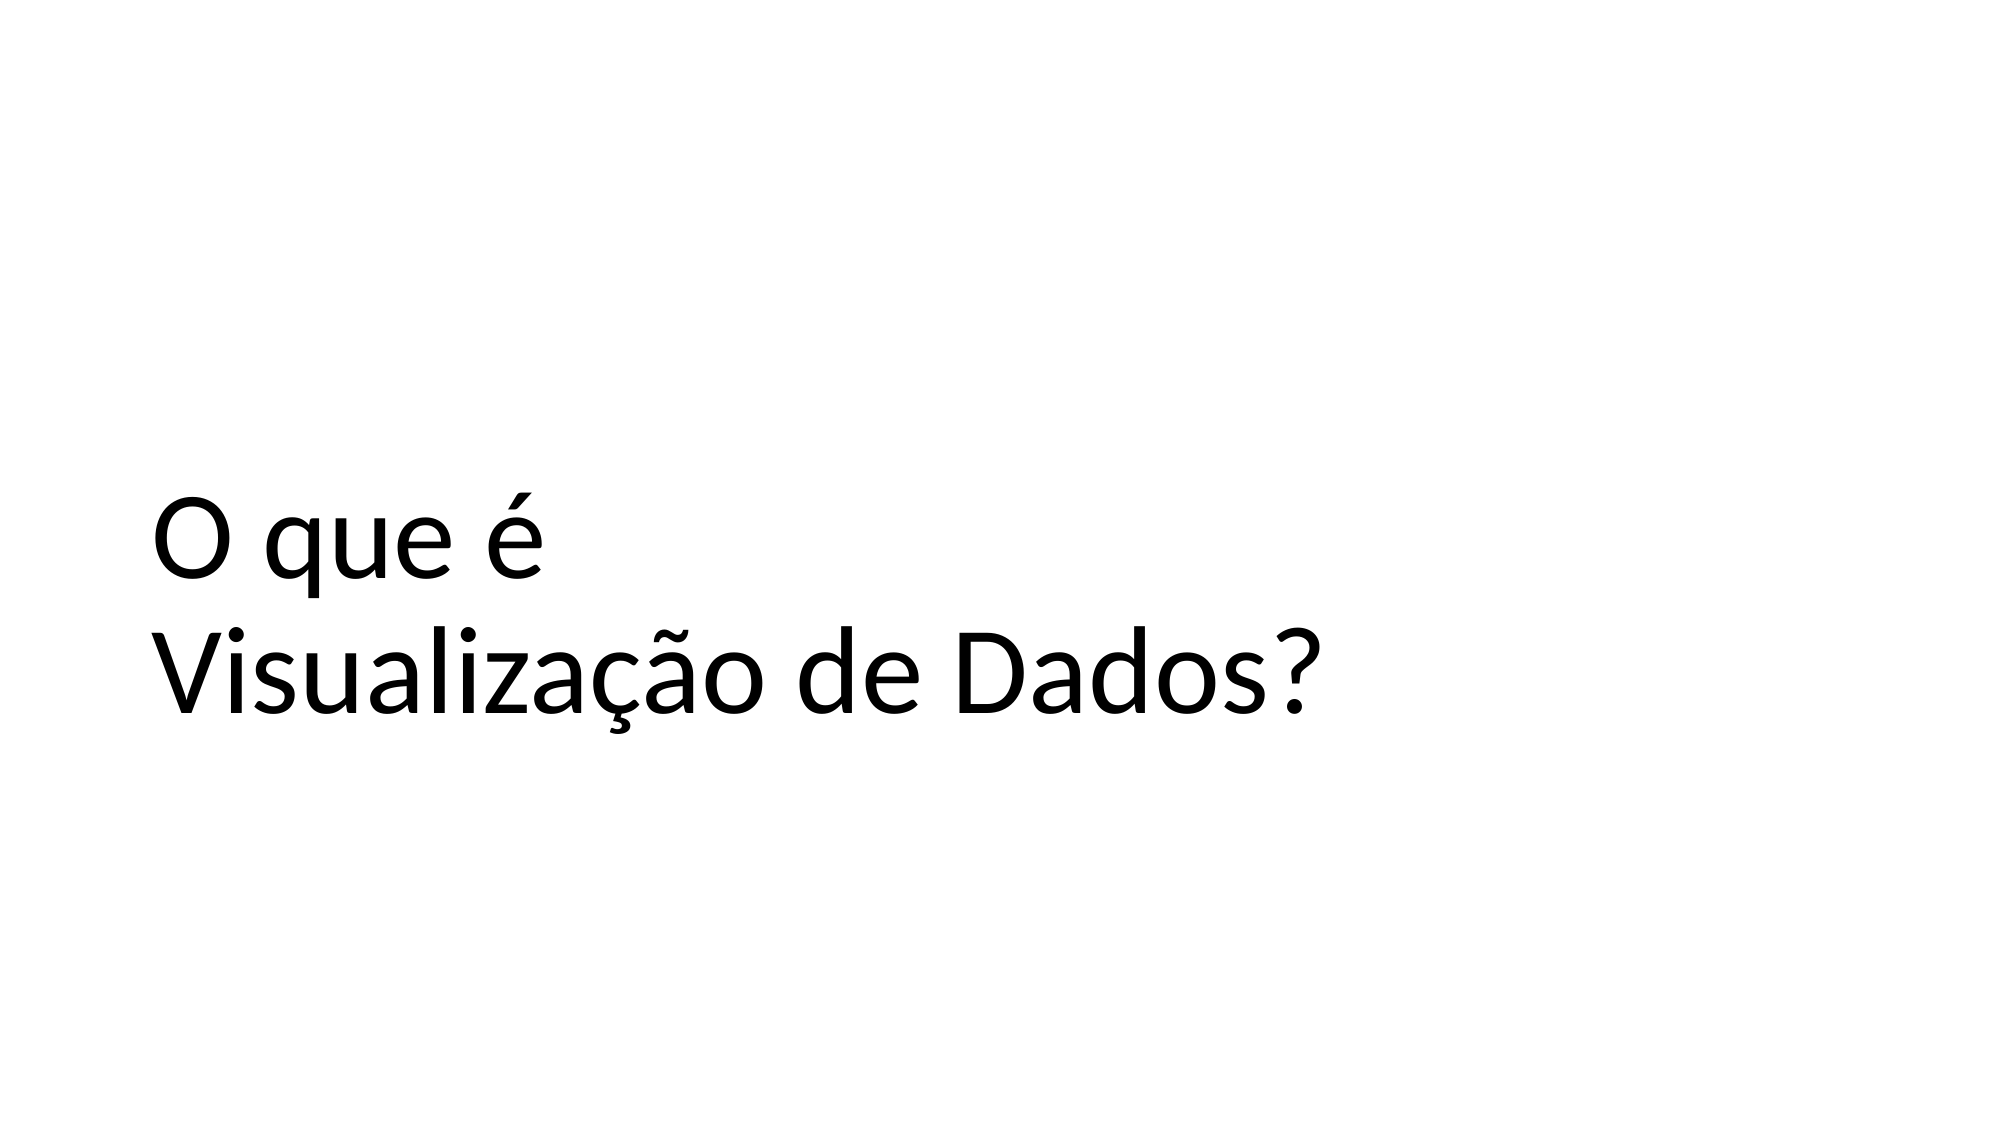

# O que é Visualização de Dados?